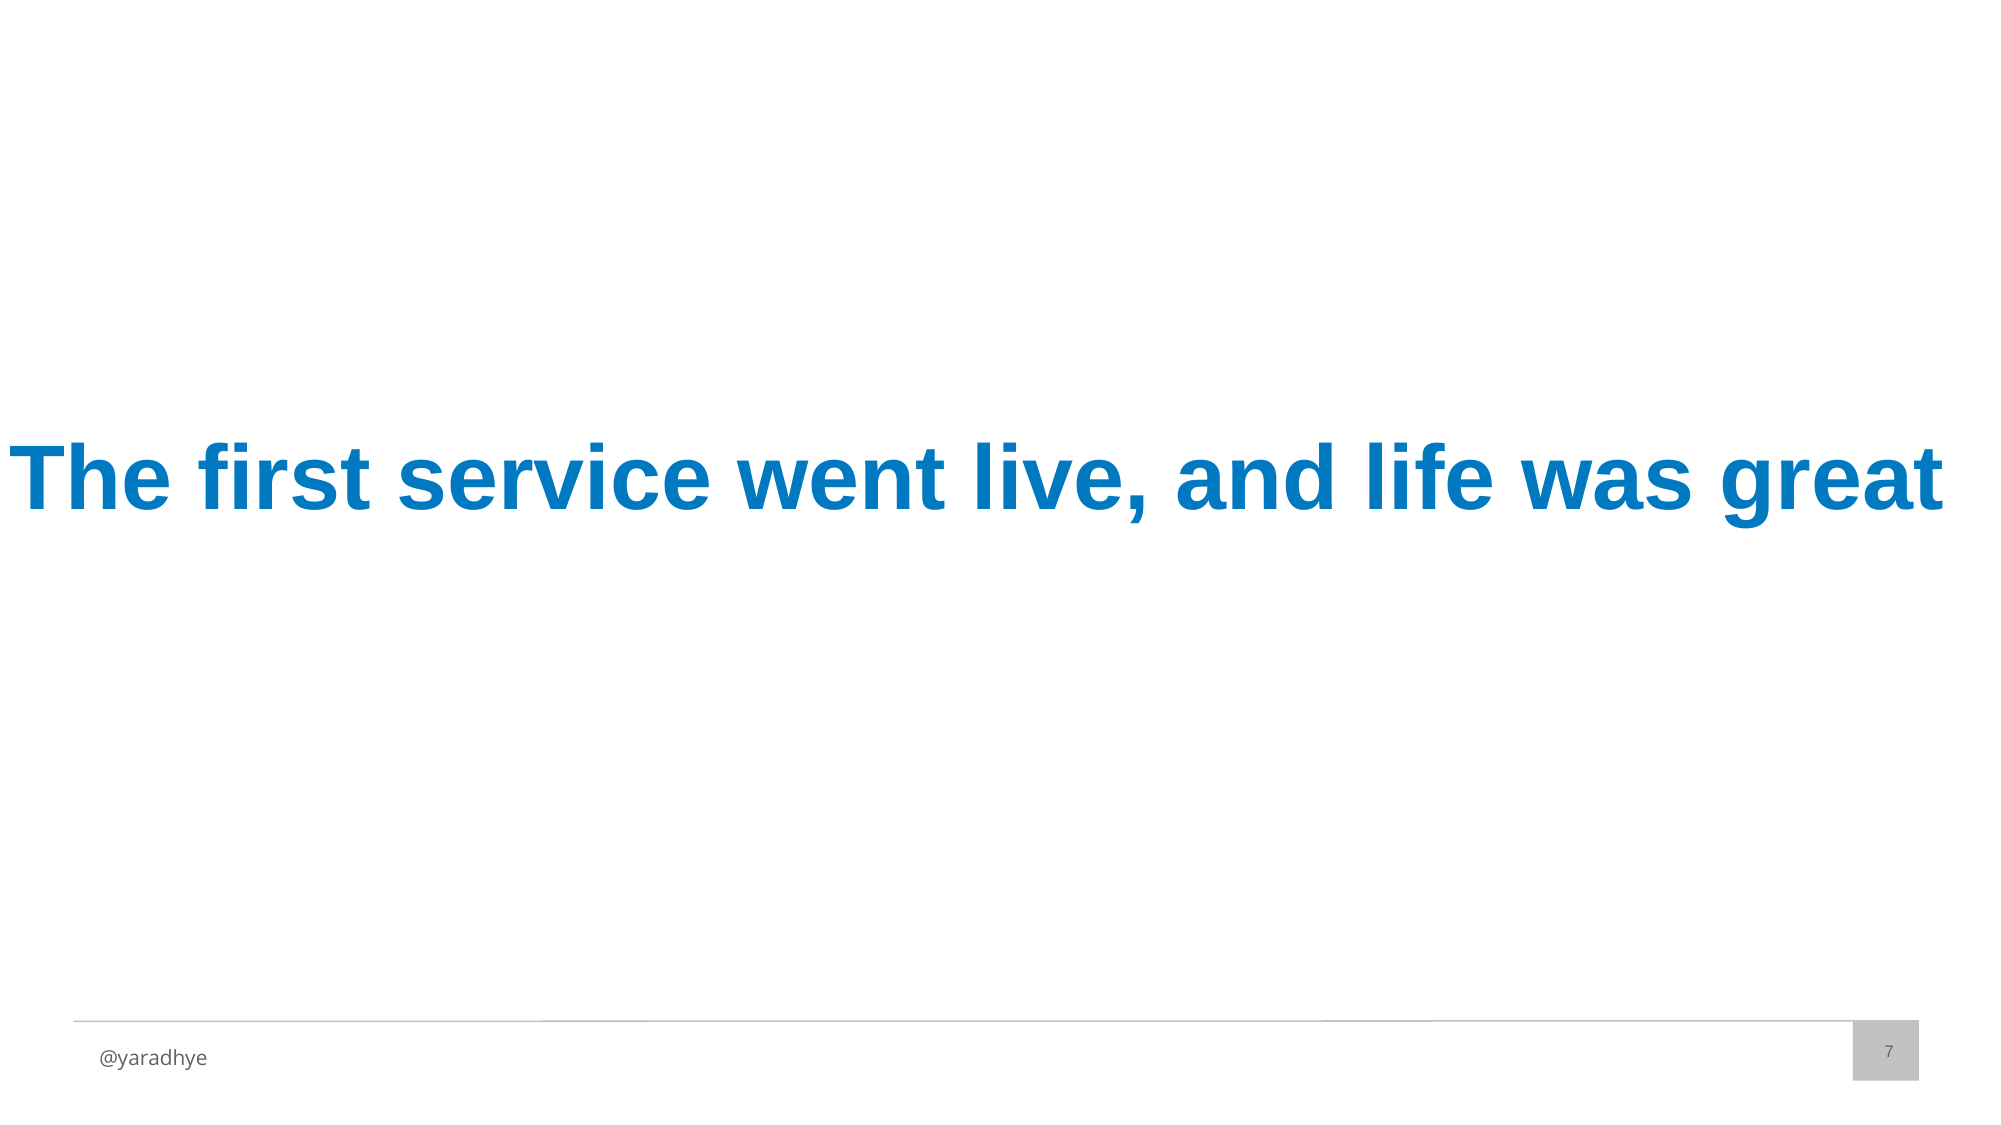

# The first service went live, and life was great